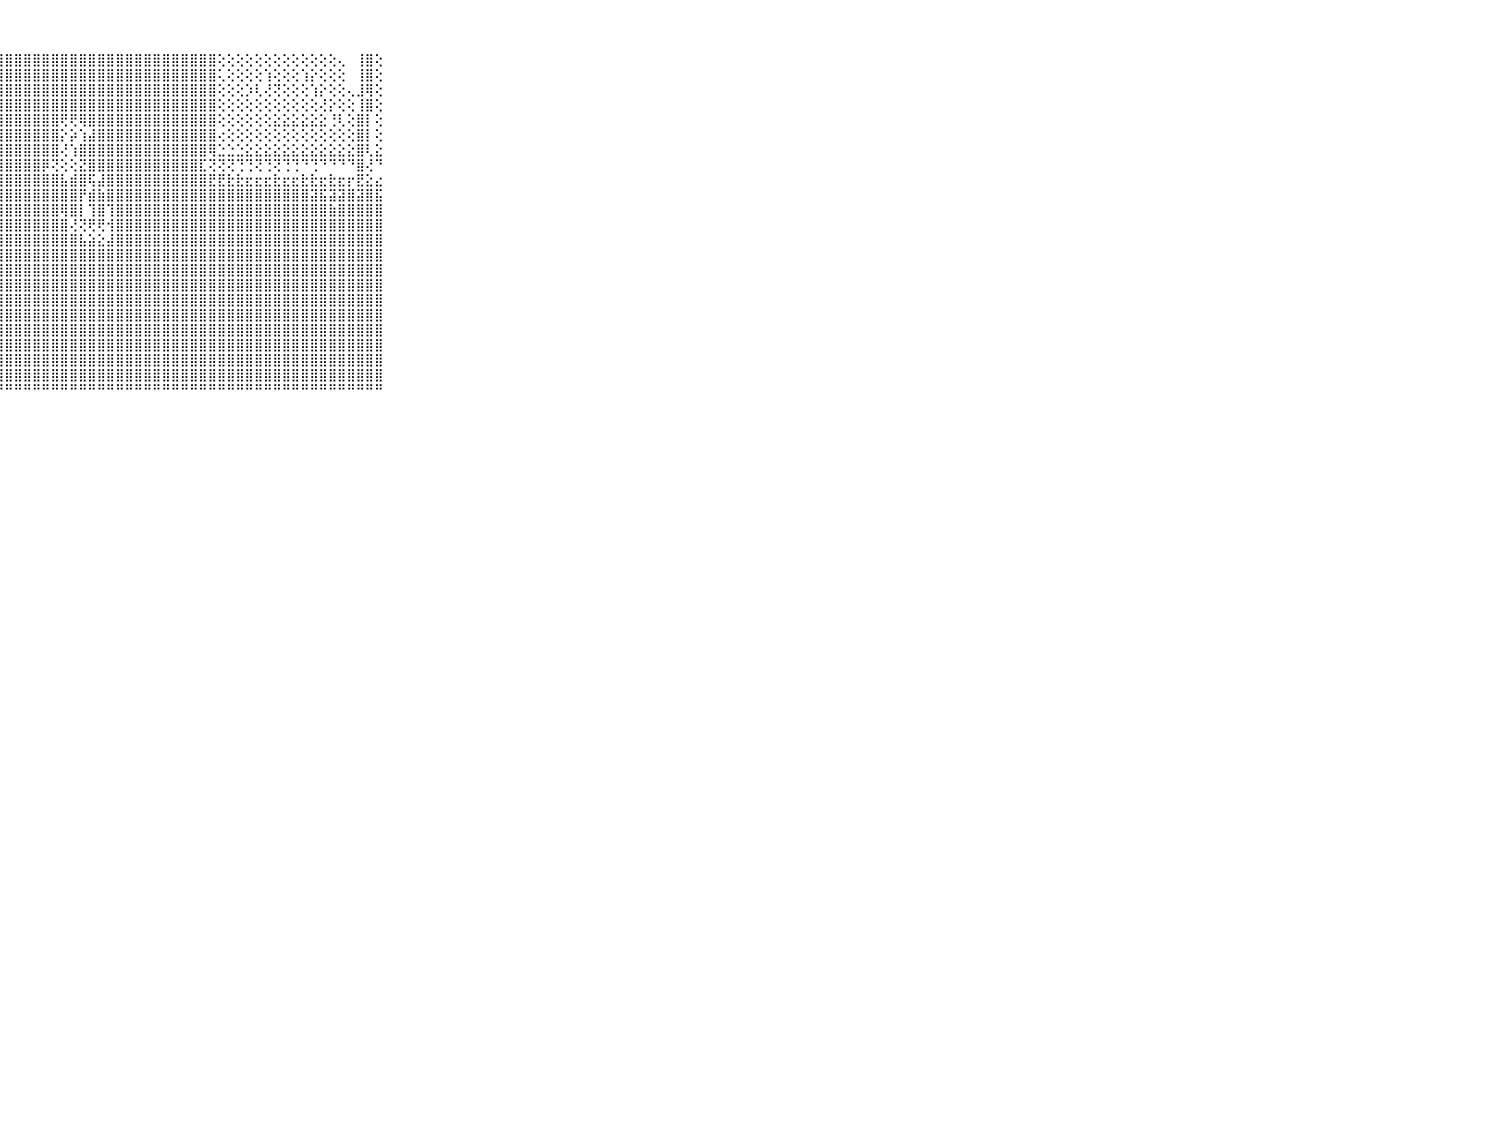

⠀⠀⠀⠀⠀⠀⠀⠀⠀⠀⠀⠁⠑⠑⠁⢕⢐⠀⢸⣿⣿⣿⣿⣿⣿⣿⣿⣿⣿⣿⣿⣿⣿⣿⣿⣿⣿⣿⣿⣿⣿⣿⣿⣿⣿⣿⣿⣿⣿⣿⣿⢕⢕⢕⢕⢕⢕⢕⢕⢕⢕⢕⢕⢕⢄⠀⢸⣿⢕⠀⠀⠀⠀⠀⠀⠀⠀⠀⠀⠀⠀
⠀⠀⠀⠀⠀⠀⠀⠀⠀⠀⠀⠀⠀⠀⠀⢅⢔⢔⢸⣿⣿⣿⣿⣿⣿⣿⣿⣿⣿⣿⣿⣿⣿⣿⣿⣿⣿⣿⣿⣿⣿⣿⣿⣿⣿⣿⣿⣿⣿⣿⣿⢅⢕⢕⢕⢕⢱⢕⢕⢕⢱⡕⢕⢕⢕⠀⢸⣿⢕⠀⠀⠀⠀⠀⠀⠀⠀⠀⠀⠀⠀
⠀⠀⠀⠀⠀⠀⠀⠀⠀⠀⠀⠀⠀⠀⠀⢕⢑⠁⢸⣿⣿⣿⣿⣿⣿⣿⣿⣿⣿⣿⣿⣿⣿⣿⣿⣿⣿⣿⣿⣿⣿⣿⣿⣿⣿⣿⣿⣿⣿⣿⣿⢕⢕⢕⡱⢇⢜⢝⢕⢕⢕⢱⡕⢕⢕⢄⣸⢿⢕⠀⠀⠀⠀⠀⠀⠀⠀⠀⠀⠀⠀
⠀⠀⠀⠀⠀⠀⠀⠀⠀⠀⠀⠀⠐⠀⠀⢕⢕⠀⢸⣿⣿⣿⣿⣿⣿⣿⣿⣿⣿⣿⣿⣿⣿⣿⣿⣿⣿⣿⣿⣿⣿⣿⣿⣿⣿⣿⣿⣿⣿⣿⣿⢕⢕⢕⢕⢕⢕⢕⢕⢕⢕⢕⢜⡕⢕⢕⢸⣿⢕⠀⠀⠀⠀⠀⠀⠀⠀⠀⠀⠀⠀
⠀⠀⠀⠀⠀⠀⠀⠀⠀⠀⠀⢔⢔⢔⢕⢄⢅⠄⢸⣿⣿⣿⣿⣿⣿⣿⣿⣿⣿⣿⣿⣿⣿⣿⢟⢟⢿⣿⣿⣿⣿⣿⣿⣿⣿⣿⣿⣿⣿⣿⣿⢕⢕⢕⢕⢕⢕⣕⣕⣕⣕⣕⣕⢘⢇⢕⣿⡇⢕⠀⠀⠀⠀⠀⠀⠀⠀⠀⠀⠀⠀
⠀⠀⠀⠀⠀⠀⠀⠀⠀⠀⠀⠕⠕⢕⠷⢕⢕⢕⢸⣿⣿⣿⣿⣿⣿⣿⣿⣿⣿⣿⣿⣿⣿⣿⡕⡵⢱⣼⣿⣿⣿⣿⣿⣿⣿⣿⣿⣿⣿⣿⣿⢔⢕⢕⢕⢕⢕⢕⢕⢕⢕⢕⢕⢕⢕⢕⣿⡇⢕⠀⠀⠀⠀⠀⠀⠀⠀⠀⠀⠀⠀
⠀⠀⠀⠀⠀⠀⠀⠀⠀⠀⠀⢔⢔⢔⢔⢕⢕⢕⢸⣿⣿⣿⣿⣿⣿⣿⣿⣿⣿⣿⣿⣿⣿⣿⢜⢱⣿⣿⣿⣿⣿⣿⣿⣿⣿⣿⣿⣿⣿⣿⢿⣑⣑⣑⣕⣕⣕⣕⣕⣕⣕⣕⣕⣕⣕⣕⣿⢇⣕⠀⠀⠀⠀⠀⠀⠀⠀⠀⠀⠀⠀
⠀⠀⠀⠀⠀⠀⠀⠀⠀⠀⠀⢕⢕⢕⢕⣕⢕⢕⢸⣿⣿⣿⣿⣿⣿⣿⣿⣿⣿⣿⣿⣿⡿⢝⢕⢕⣝⣿⣿⣿⣿⣿⣿⣿⣿⣿⣿⣿⣿⣏⢝⢝⢝⢙⢙⢝⢙⢝⢙⢙⠙⢙⠙⠙⠙⠙⣿⢜⠙⠀⠀⠀⠀⠀⠀⠀⠀⠀⠀⠀⠀
⠀⠀⠀⠀⠀⠀⠀⠀⠀⠀⠀⢕⡕⢕⢕⡟⢇⢕⢕⣿⣿⣿⣿⣿⣿⣿⣿⣿⣿⣿⣿⣿⣿⣿⣧⣾⣿⢯⣼⣿⣿⣿⣿⣿⣿⣿⣿⣿⣿⣿⣟⣟⣗⣗⣖⣖⣖⣗⣖⣖⣗⣗⣖⣗⣖⡖⣟⣕⣔⠀⠀⠀⠀⠀⠀⠀⠀⠀⠀⠀⠀
⠀⠀⠀⠀⠀⠀⠀⠀⠀⠀⠀⢑⢕⢕⢕⡏⢕⢕⢕⣿⣿⣿⣿⣿⣿⣿⣿⣿⣿⣿⣿⣿⣿⣿⣿⣿⡟⣾⣷⣿⣿⣿⣿⣿⣿⣿⣿⣿⣿⣿⣿⣿⣿⣿⣿⣿⣿⣿⣿⣿⣿⣽⣯⣽⣽⣿⣽⣿⣯⠀⠀⠀⠀⠀⠀⠀⠀⠀⠀⠀⠀
⠀⠀⠀⠀⠀⠀⠀⠀⠀⠀⠀⢝⢝⢝⣗⢇⢞⢇⢕⣿⣿⣿⣿⣿⣿⣿⣿⣿⣿⣿⣿⣿⣿⣿⢿⣿⡇⢹⣿⢹⣿⣿⣿⣿⣿⣿⣿⣿⣿⣿⣿⣿⣿⣿⣿⣿⣿⣿⣿⣿⣿⣿⣿⣷⣿⣿⣿⣿⣿⠀⠀⠀⠀⠀⠀⠀⠀⠀⠀⠀⠀
⠀⠀⠀⠀⠀⠀⠀⠀⠀⠀⠀⠕⠕⢕⢝⢕⢕⢕⢕⣿⣿⣿⣿⣿⣿⣿⣿⣿⣿⣿⣿⣿⣿⣿⣿⢜⢝⢟⢟⢺⣿⣿⣿⣿⣿⣿⣿⣿⣿⣿⣿⣿⣿⣿⣿⣿⣿⣿⣿⣿⣿⣿⣿⣿⣿⣿⣿⣿⣿⠀⠀⠀⠀⠀⠀⠀⠀⠀⠀⠀⠀
⠀⠀⠀⠀⠀⠀⠀⠀⠀⠀⠀⢕⢕⢕⢕⡇⢕⢕⢕⣿⣿⣿⣿⣿⣿⣿⣿⣿⣿⣿⣿⣿⣿⣿⣿⣿⣧⣵⣕⣼⣿⣿⣿⣿⣿⣿⣿⣿⣿⣿⣿⣿⣿⣿⣿⣿⣿⣿⣿⣿⣿⣿⣿⣿⣿⣿⣿⣿⣿⠀⠀⠀⠀⠀⠀⠀⠀⠀⠀⠀⠀
⠀⠀⠀⠀⠀⠀⠀⠀⠀⠀⠀⢕⢕⢕⢕⡇⢕⢕⢕⣿⣿⣿⣿⣿⣿⣿⣿⣿⣿⣿⣿⣿⣿⣿⣿⣿⣿⣿⣿⣿⣿⣿⣿⣿⣿⣿⣿⣿⣿⣿⣿⣿⣿⣿⣿⣿⣿⣿⣿⣿⣿⣿⣿⣿⣿⣿⣿⣿⣿⠀⠀⠀⠀⠀⠀⠀⠀⠀⠀⠀⠀
⠀⠀⠀⠀⠀⠀⠀⠀⠀⠀⠀⢕⢕⢕⢕⡇⢕⢕⢕⣿⣿⣿⣿⣿⣿⣯⣿⣿⣿⣿⣿⣿⣿⣿⣿⣿⣿⣿⣿⣿⣿⣿⣿⣿⣿⣿⣿⣿⣿⣿⣿⣿⣿⣿⣿⣿⣿⣿⣿⣿⣿⣿⣿⣿⣿⣿⣿⣿⣿⠀⠀⠀⠀⠀⠀⠀⠀⠀⠀⠀⠀
⠀⠀⠀⠀⠀⠀⠀⠀⠀⠀⠀⢕⣕⣕⣕⡷⢇⢕⢕⣿⣿⣿⣿⣿⣿⣿⣿⣿⣿⣿⣿⣿⣿⣿⣿⣿⣿⣿⣿⣿⣿⣿⣿⣿⣿⣿⣿⣿⣿⣿⣿⣿⣿⣿⣿⣿⣿⣿⣿⣿⣿⣿⣿⣿⣿⣿⣿⣿⣿⠀⠀⠀⠀⠀⠀⠀⠀⠀⠀⠀⠀
⠀⠀⠀⠀⠀⠀⠀⠀⠀⠀⠀⢝⢏⢕⢕⢞⢞⢱⢕⣿⣿⣿⣿⣿⣿⣿⣿⣿⣿⣿⣿⣿⣿⣿⣿⣿⣿⣿⣿⣿⣿⣿⣿⣿⣿⣿⣿⣿⣿⣿⣿⣿⣿⣿⣿⣿⣿⣿⣿⣿⣿⣿⣿⣿⣿⣿⣿⣿⣿⠀⠀⠀⠀⠀⠀⠀⠀⠀⠀⠀⠀
⠀⠀⠀⠀⠀⠀⠀⠀⠀⠀⠀⢕⢝⢕⢕⢕⢇⢸⢕⣿⣿⣿⣿⣿⣿⣿⣿⣿⣿⣿⣿⣿⣿⣿⣿⣿⣿⣿⣿⣿⣿⣿⣿⣿⣿⣿⣿⣿⣿⣿⣿⣿⣿⣿⣿⣿⣿⣿⣿⣿⣿⣿⣿⣿⣿⣿⣿⣿⣿⠀⠀⠀⠀⠀⠀⠀⠀⠀⠀⠀⠀
⠀⠀⠀⠀⠀⠀⠀⠀⠀⠀⠀⢱⢇⢱⢕⢕⢜⢕⢕⣿⣿⣿⣿⣿⣿⣿⣿⣿⣿⣿⣿⣿⣿⣿⣿⣿⣿⣿⣿⣿⣿⣿⣿⣿⣿⣿⣿⣿⣿⣿⣿⣿⣿⣿⣿⣿⣿⣿⣿⣿⣿⣿⣿⣿⣿⣿⣿⣿⣿⠀⠀⠀⠀⠀⠀⠀⠀⠀⠀⠀⠀
⠀⠀⠀⠀⠀⠀⠀⠀⠀⠀⠀⢜⢜⢝⢕⢇⢕⢜⢕⣿⣿⣿⣿⣿⣿⣿⣿⣿⣿⣿⣿⣿⣿⣿⣿⣿⣿⣿⣿⣿⣿⣿⣿⣿⣿⣿⣿⣿⣿⣿⣿⣿⣿⣿⣿⣿⣿⣿⣿⣿⣿⣿⣿⣿⣿⣿⣿⣿⣿⠀⠀⠀⠀⠀⠀⠀⠀⠀⠀⠀⠀
⠀⠀⠀⠀⠀⠀⠀⠀⠀⠀⠀⢕⢕⢕⢕⢕⢕⢕⢕⣿⣿⣿⣿⣿⣿⣿⣿⣿⣿⣿⣿⣿⣿⣿⣿⣿⣿⣿⣿⣿⣿⣿⣿⣿⣿⣿⣿⣿⣿⣿⣿⣿⣿⣿⣿⣿⣿⣿⣿⣿⣿⣿⣿⣿⣿⣿⣿⣿⣿⠀⠀⠀⠀⠀⠀⠀⠀⠀⠀⠀⠀
⠀⠀⠀⠀⠀⠀⠀⠀⠀⠀⠀⣱⣵⣵⣵⣵⣕⢕⢕⣿⣿⣿⣿⣿⣿⣿⣿⣿⣿⣿⣿⣿⣿⣿⣿⣿⣿⣿⣿⣿⣿⣿⣿⣿⣿⣿⣿⣿⣿⣿⣿⣿⣿⣿⣿⣿⣿⣿⣿⣿⣿⣿⣿⣿⣿⣿⣿⣿⣿⠀⠀⠀⠀⠀⠀⠀⠀⠀⠀⠀⠀
⠀⠀⠀⠀⠀⠀⠀⠀⠀⠀⠀⠛⠛⠛⠛⠃⠑⠑⠑⠛⠛⠛⠛⠛⠛⠛⠛⠛⠛⠛⠛⠛⠛⠛⠛⠛⠛⠛⠛⠛⠛⠛⠛⠛⠛⠛⠛⠛⠛⠛⠛⠛⠛⠛⠛⠛⠛⠛⠛⠛⠛⠛⠛⠛⠛⠛⠛⠛⠛⠀⠀⠀⠀⠀⠀⠀⠀⠀⠀⠀⠀